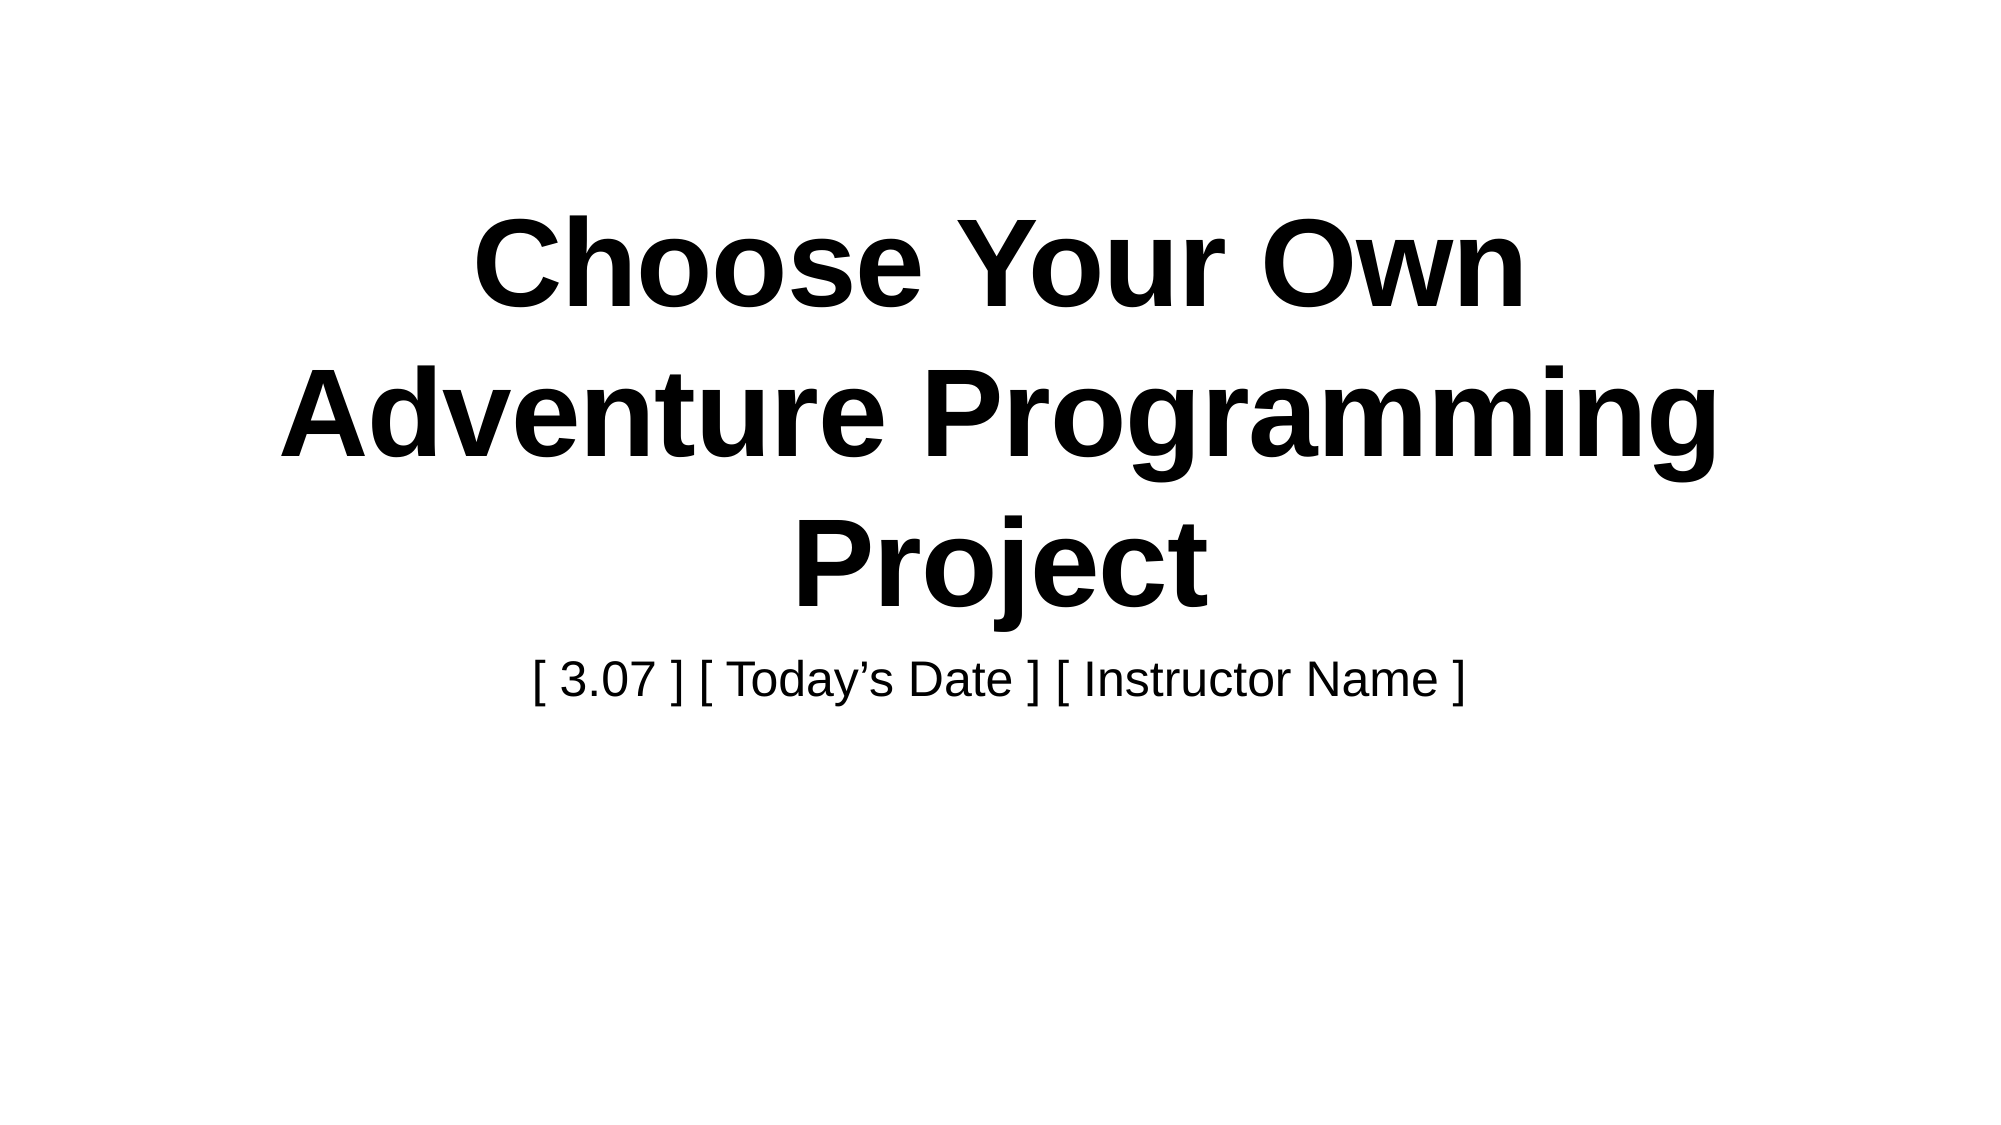

# Choose Your Own Adventure Programming Project
[ 3.07 ] [ Today’s Date ] [ Instructor Name ]